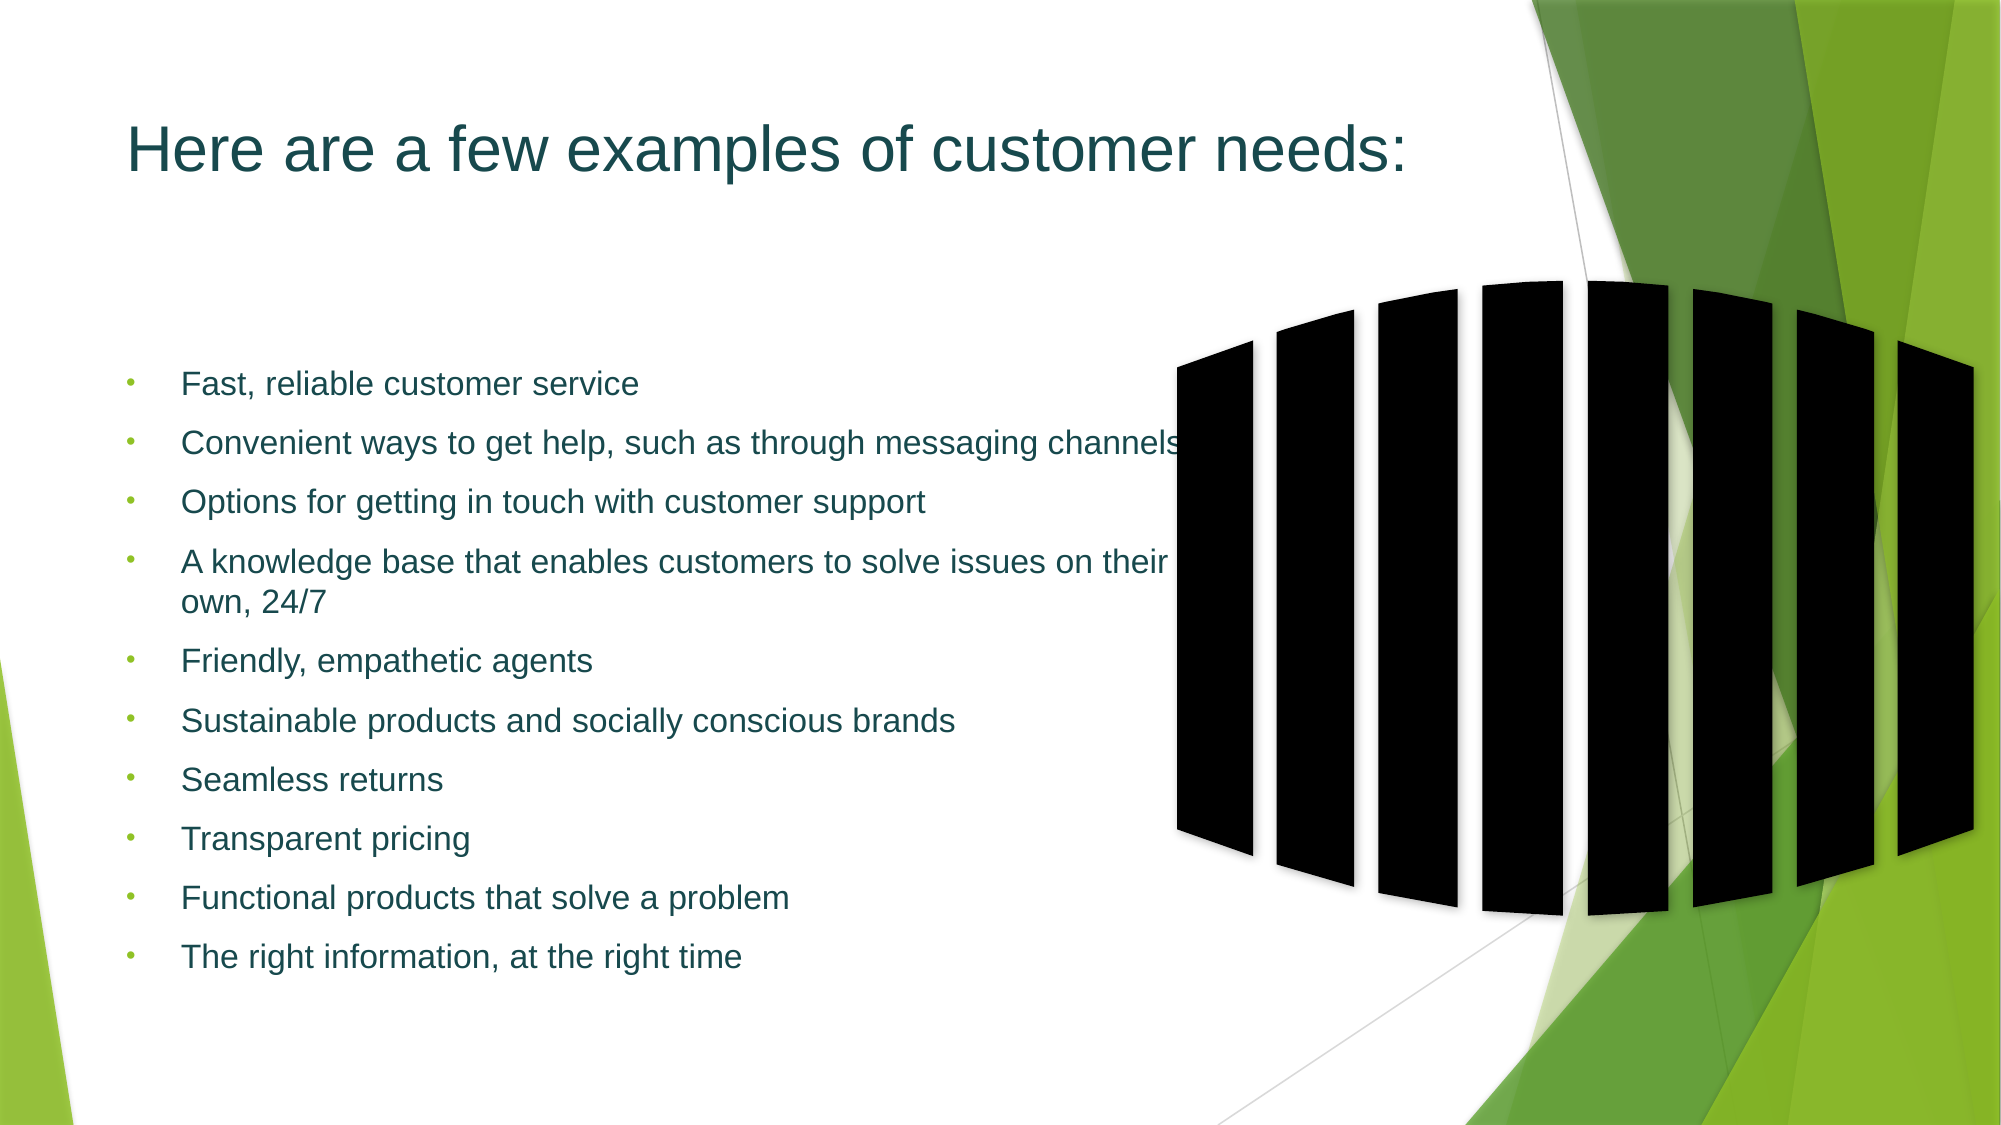

# Here are a few examples of customer needs:
--------
Fast, reliable customer service
Convenient ways to get help, such as through messaging channels
Options for getting in touch with customer support
A knowledge base that enables customers to solve issues on their own, 24/7
Friendly, empathetic agents
Sustainable products and socially conscious brands
Seamless returns
Transparent pricing
Functional products that solve a problem
The right information, at the right time